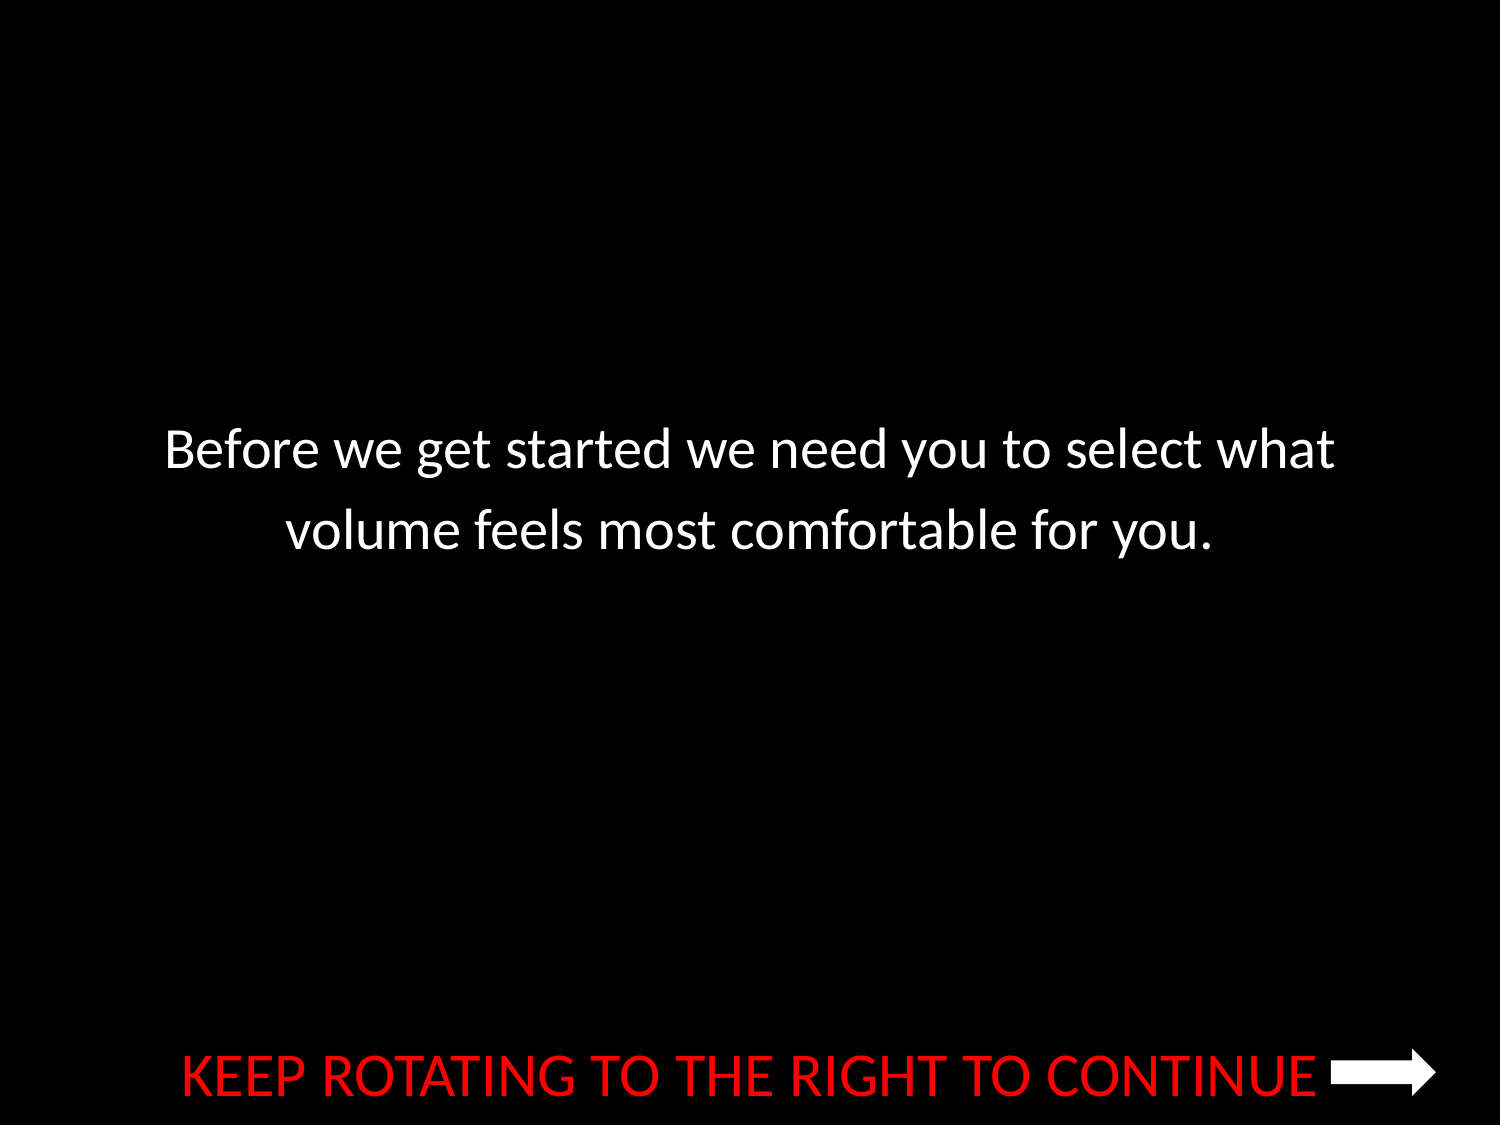

Before we get started we need you to select what
volume feels most comfortable for you.
KEEP ROTATING TO THE RIGHT TO CONTINUE